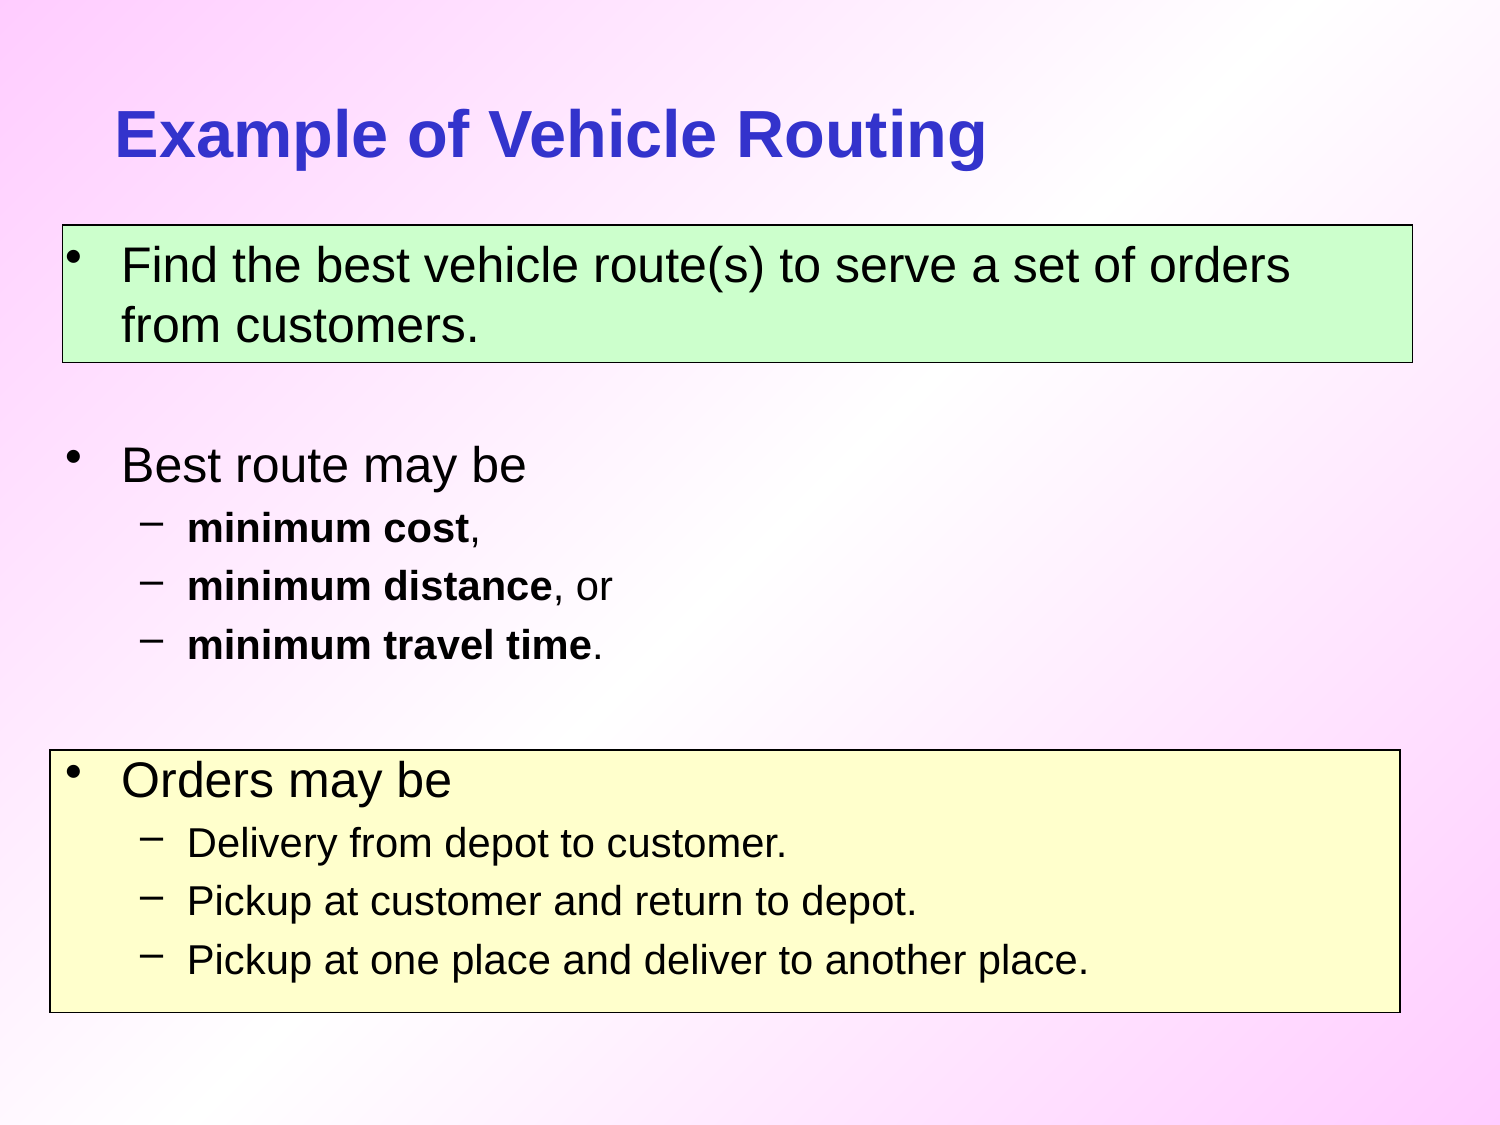

# Example of Vehicle Routing
Find the best vehicle route(s) to serve a set of orders from customers.

Best route may be
minimum cost,
minimum distance, or
minimum travel time.

Orders may be
Delivery from depot to customer.
Pickup at customer and return to depot.
Pickup at one place and deliver to another place.